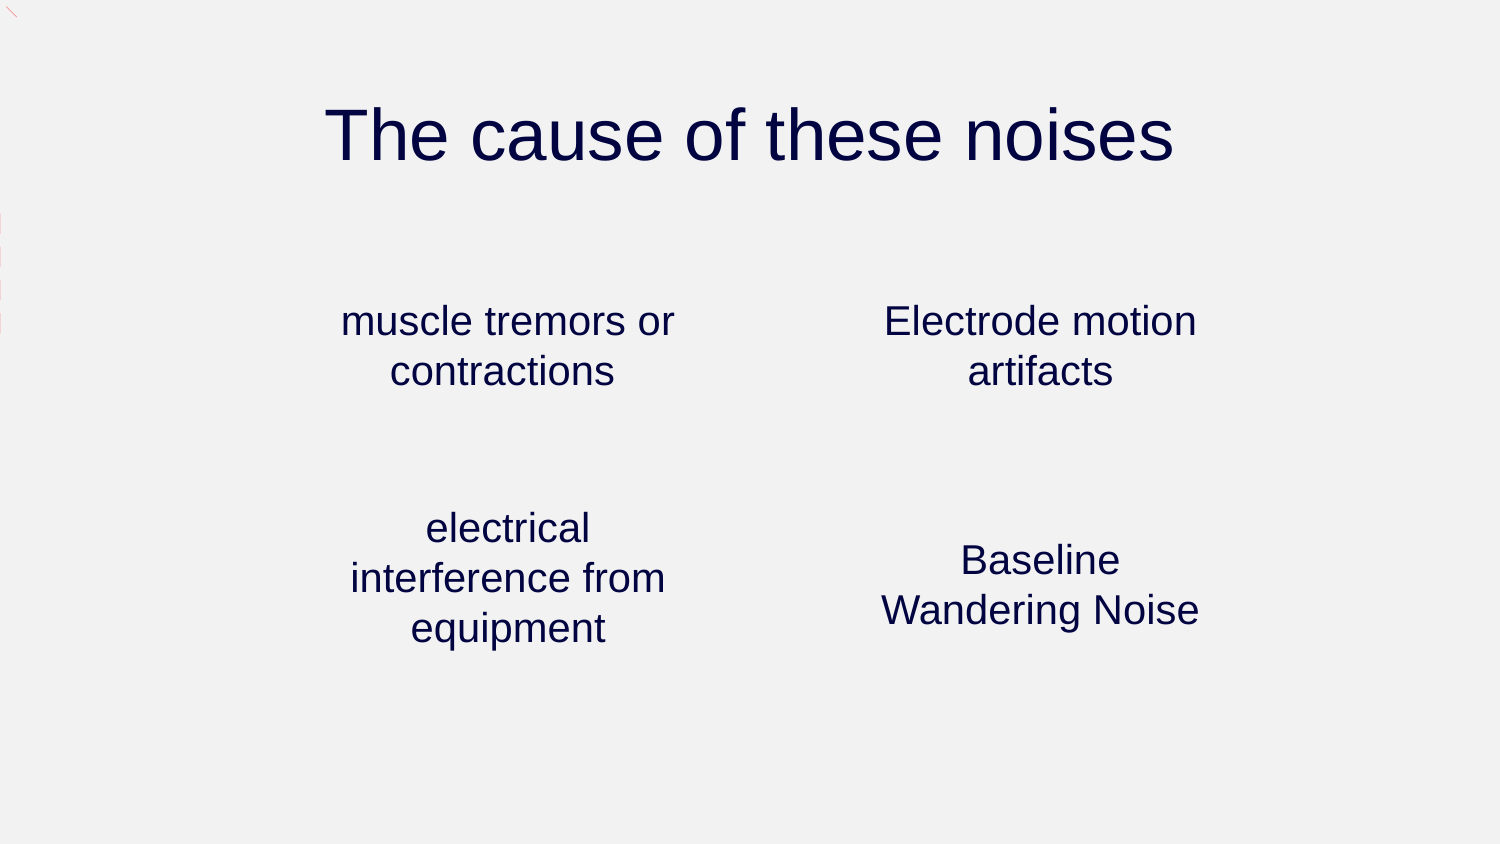

The cause of these noises

# muscle tremors or contractions
Electrode motion artifacts

electrical interference from equipment
Baseline Wandering Noise